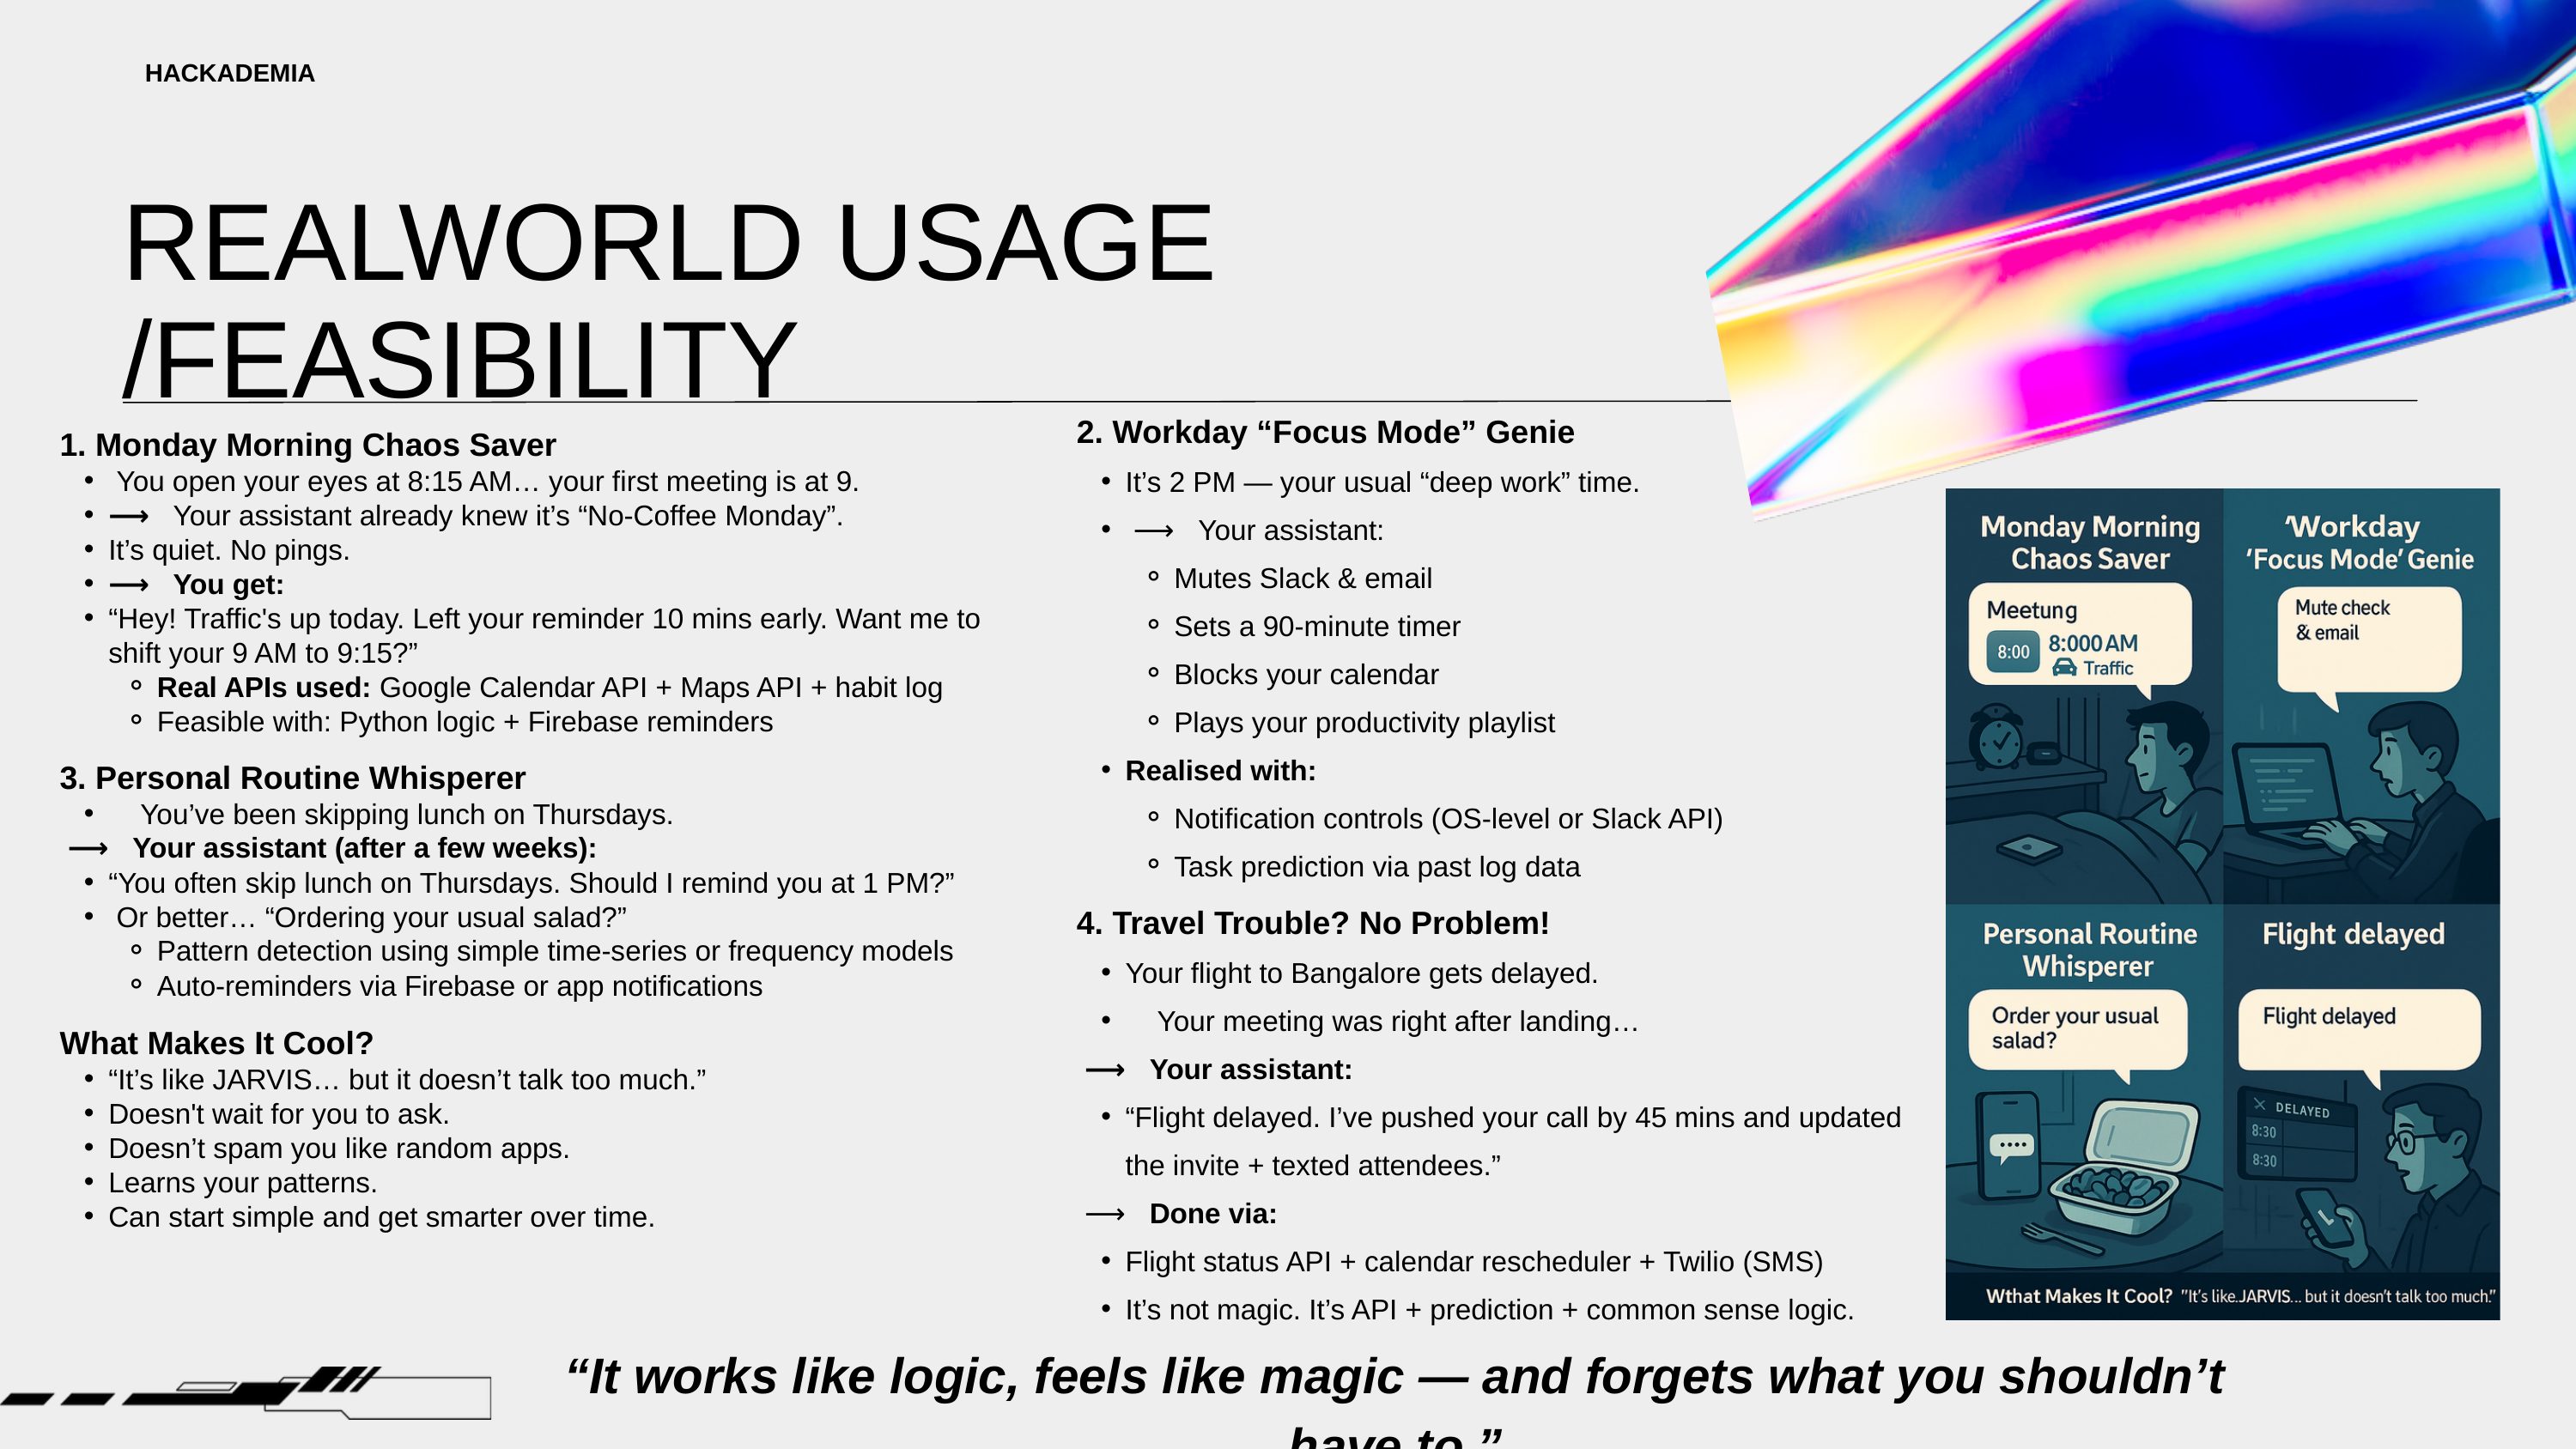

HACKADEMIA
REALWORLD USAGE /FEASIBILITY
2. Workday “Focus Mode” Genie
It’s 2 PM — your usual “deep work” time.
 ⟶   Your assistant:
Mutes Slack & email
Sets a 90-minute timer
Blocks your calendar
Plays your productivity playlist
Realised with:
Notification controls (OS-level or Slack API)
Task prediction via past log data

1. Monday Morning Chaos Saver
 You open your eyes at 8:15 AM… your first meeting is at 9.
⟶   Your assistant already knew it’s “No-Coffee Monday”.
It’s quiet. No pings.
⟶   You get:
“Hey! Traffic's up today. Left your reminder 10 mins early. Want me to shift your 9 AM to 9:15?”
Real APIs used: Google Calendar API + Maps API + habit log
Feasible with: Python logic + Firebase reminders

3. Personal Routine Whisperer
    You’ve been skipping lunch on Thursdays.
 ⟶   Your assistant (after a few weeks):
“You often skip lunch on Thursdays. Should I remind you at 1 PM?”
 Or better… “Ordering your usual salad?”
Pattern detection using simple time-series or frequency models
Auto-reminders via Firebase or app notifications
4. Travel Trouble? No Problem!
Your flight to Bangalore gets delayed.
    Your meeting was right after landing…
 ⟶   Your assistant:
“Flight delayed. I’ve pushed your call by 45 mins and updated the invite + texted attendees.”
 ⟶   Done via:
Flight status API + calendar rescheduler + Twilio (SMS)
It’s not magic. It’s API + prediction + common sense logic.
What Makes It Cool?
“It’s like JARVIS… but it doesn’t talk too much.”
Doesn't wait for you to ask.
Doesn’t spam you like random apps.
Learns your patterns.
Can start simple and get smarter over time.
“It works like logic, feels like magic — and forgets what you shouldn’t have to.”